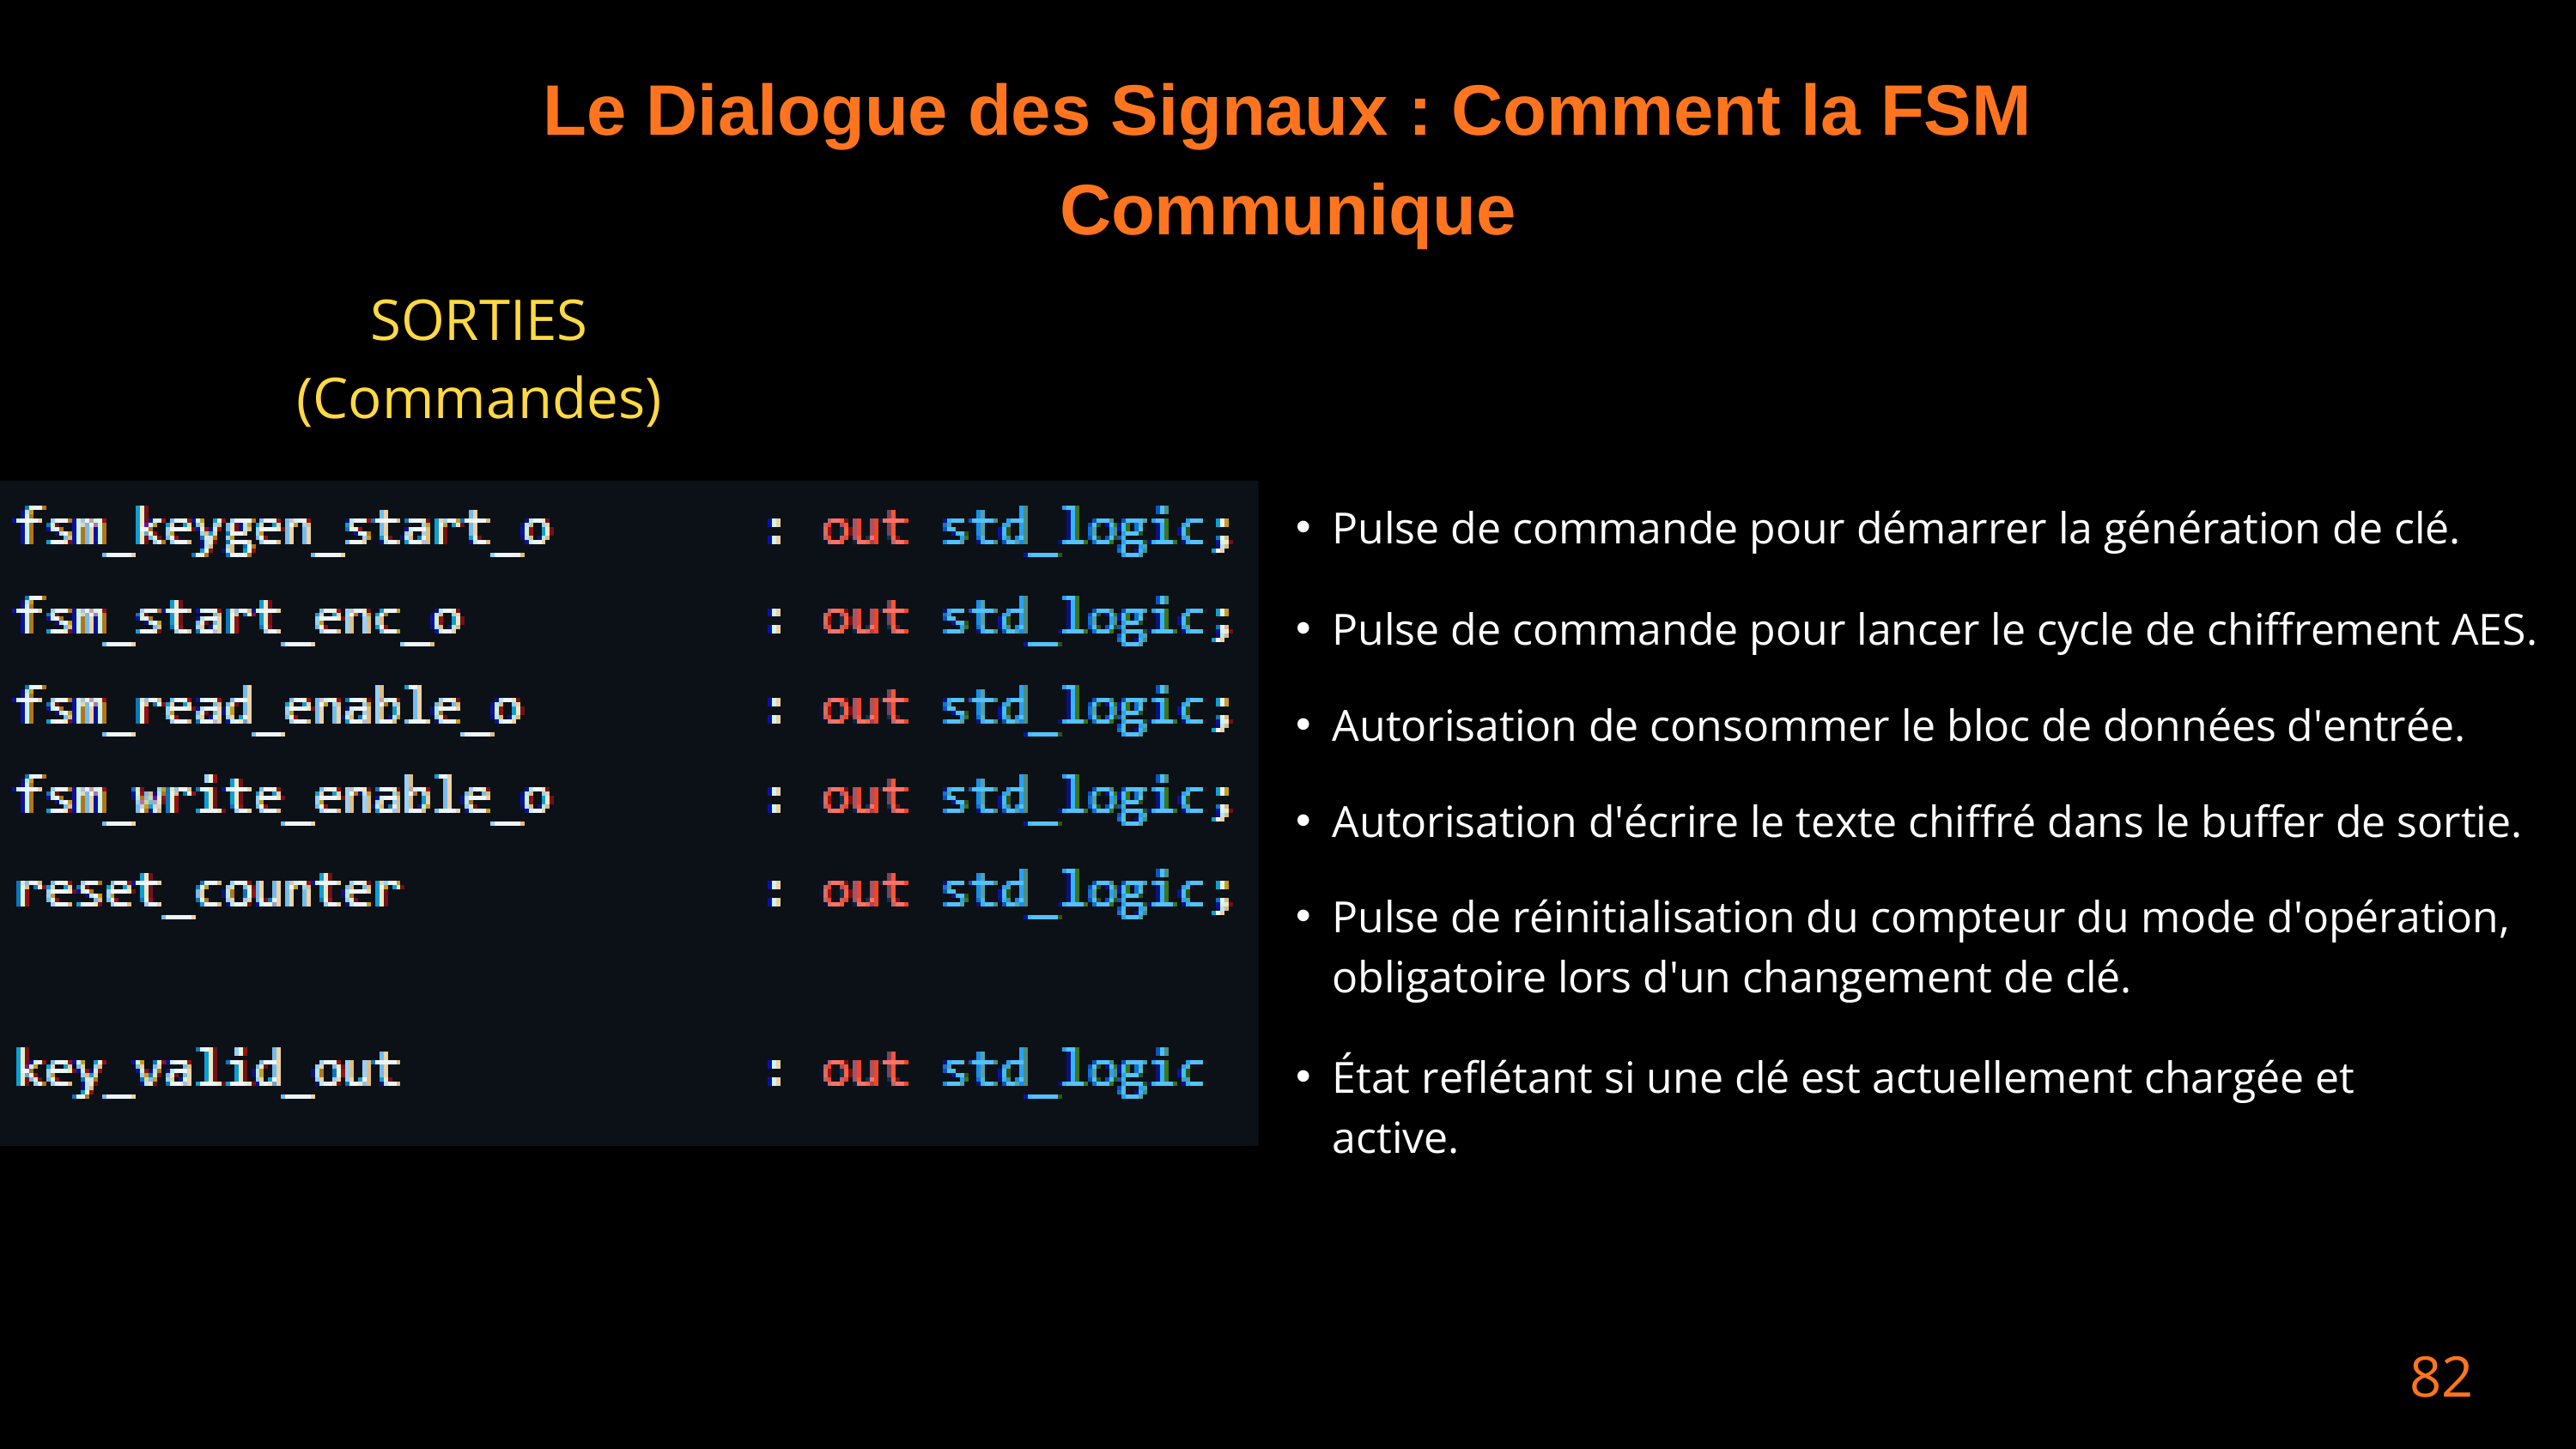

Le Dialogue des Signaux : Comment la FSM Communique
SORTIES (Commandes)

Pulse de commande pour démarrer la génération de clé.
Pulse de commande pour lancer le cycle de chiffrement AES.
Autorisation de consommer le bloc de données d'entrée.
Autorisation d'écrire le texte chiffré dans le buffer de sortie.
Pulse de réinitialisation du compteur du mode d'opération, obligatoire lors d'un changement de clé.
État reflétant si une clé est actuellement chargée et active.
82